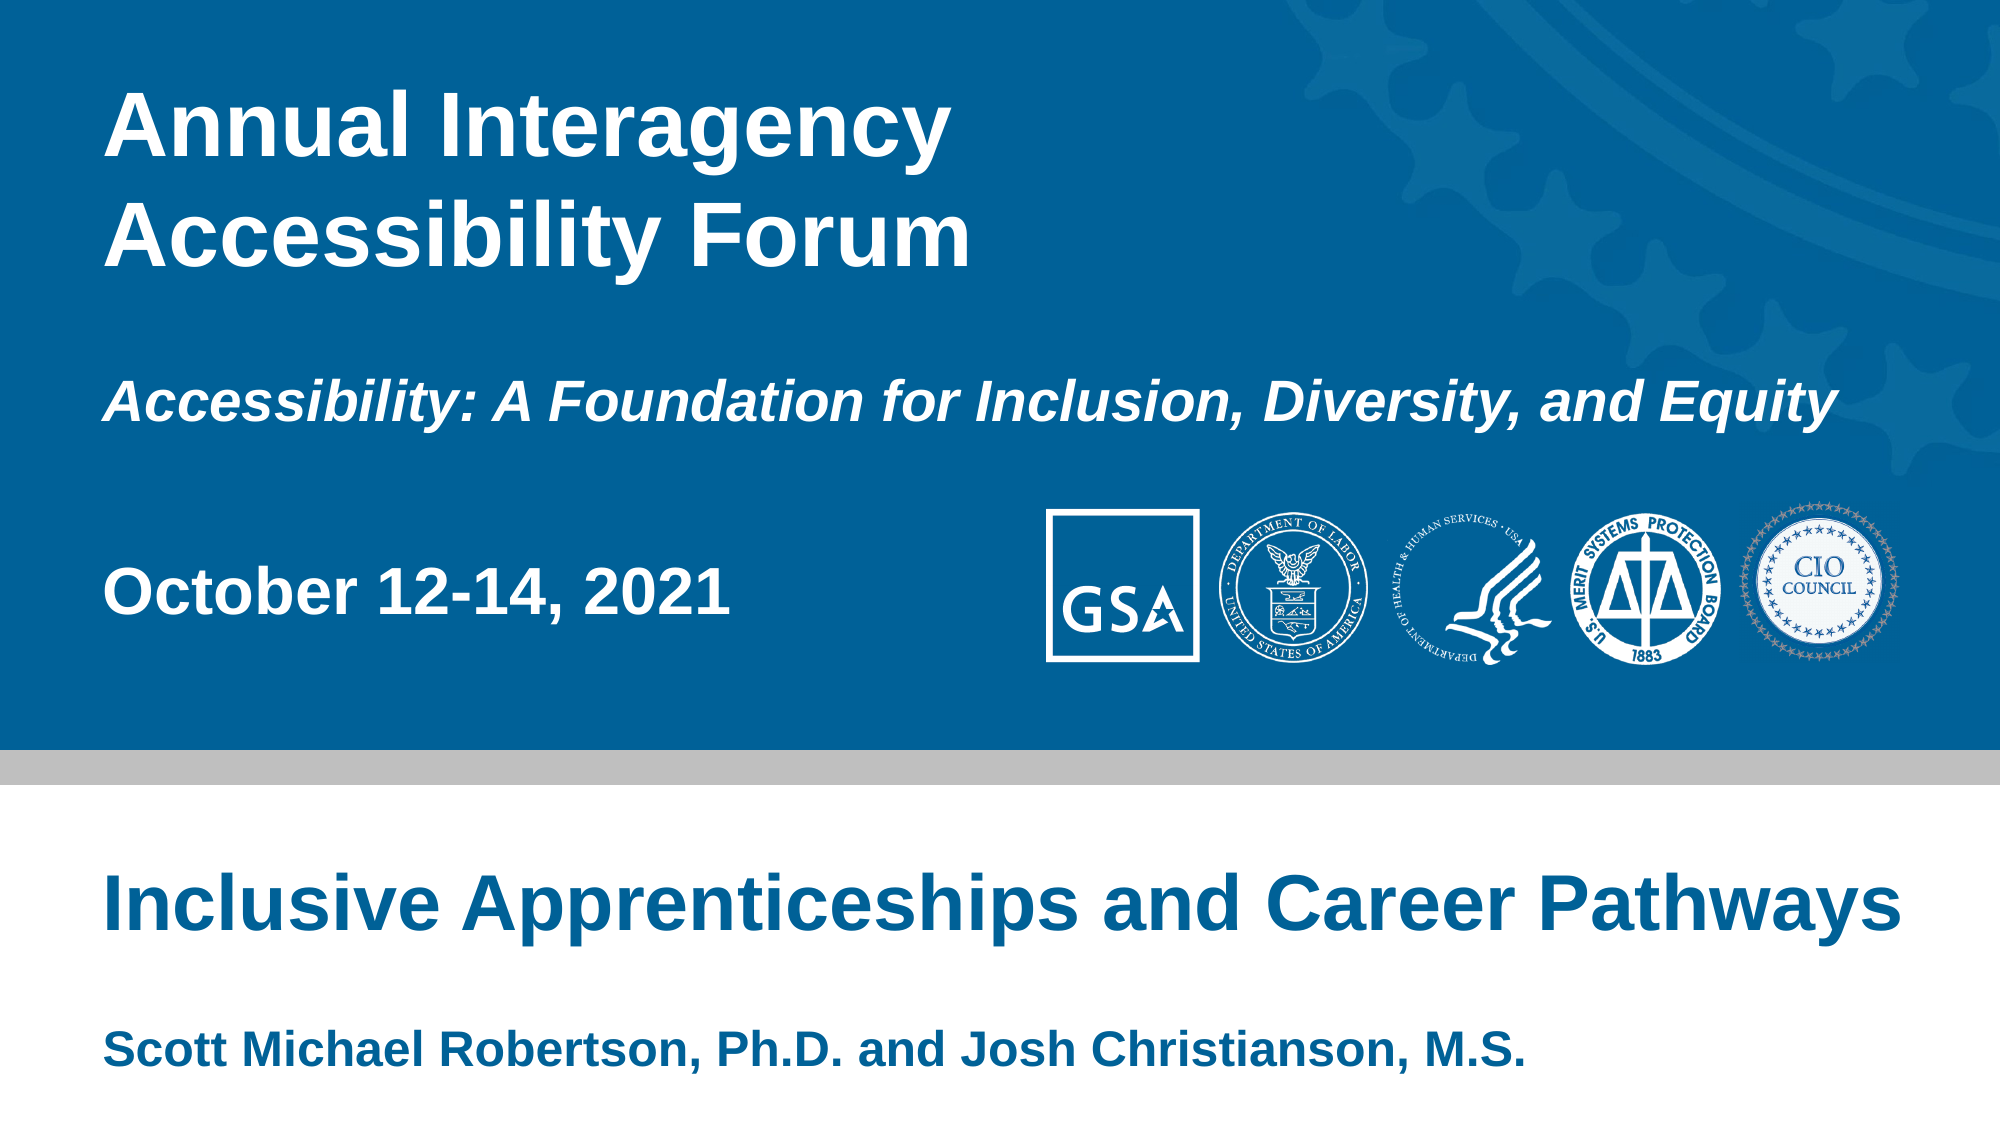

# Annual Interagency Accessibility Forum
Accessibility: A Foundation for Inclusion, Diversity, and Equity
October 12-14, 2021
Inclusive Apprenticeships and Career Pathways
Scott Michael Robertson, Ph.D. and Josh Christianson, M.S.